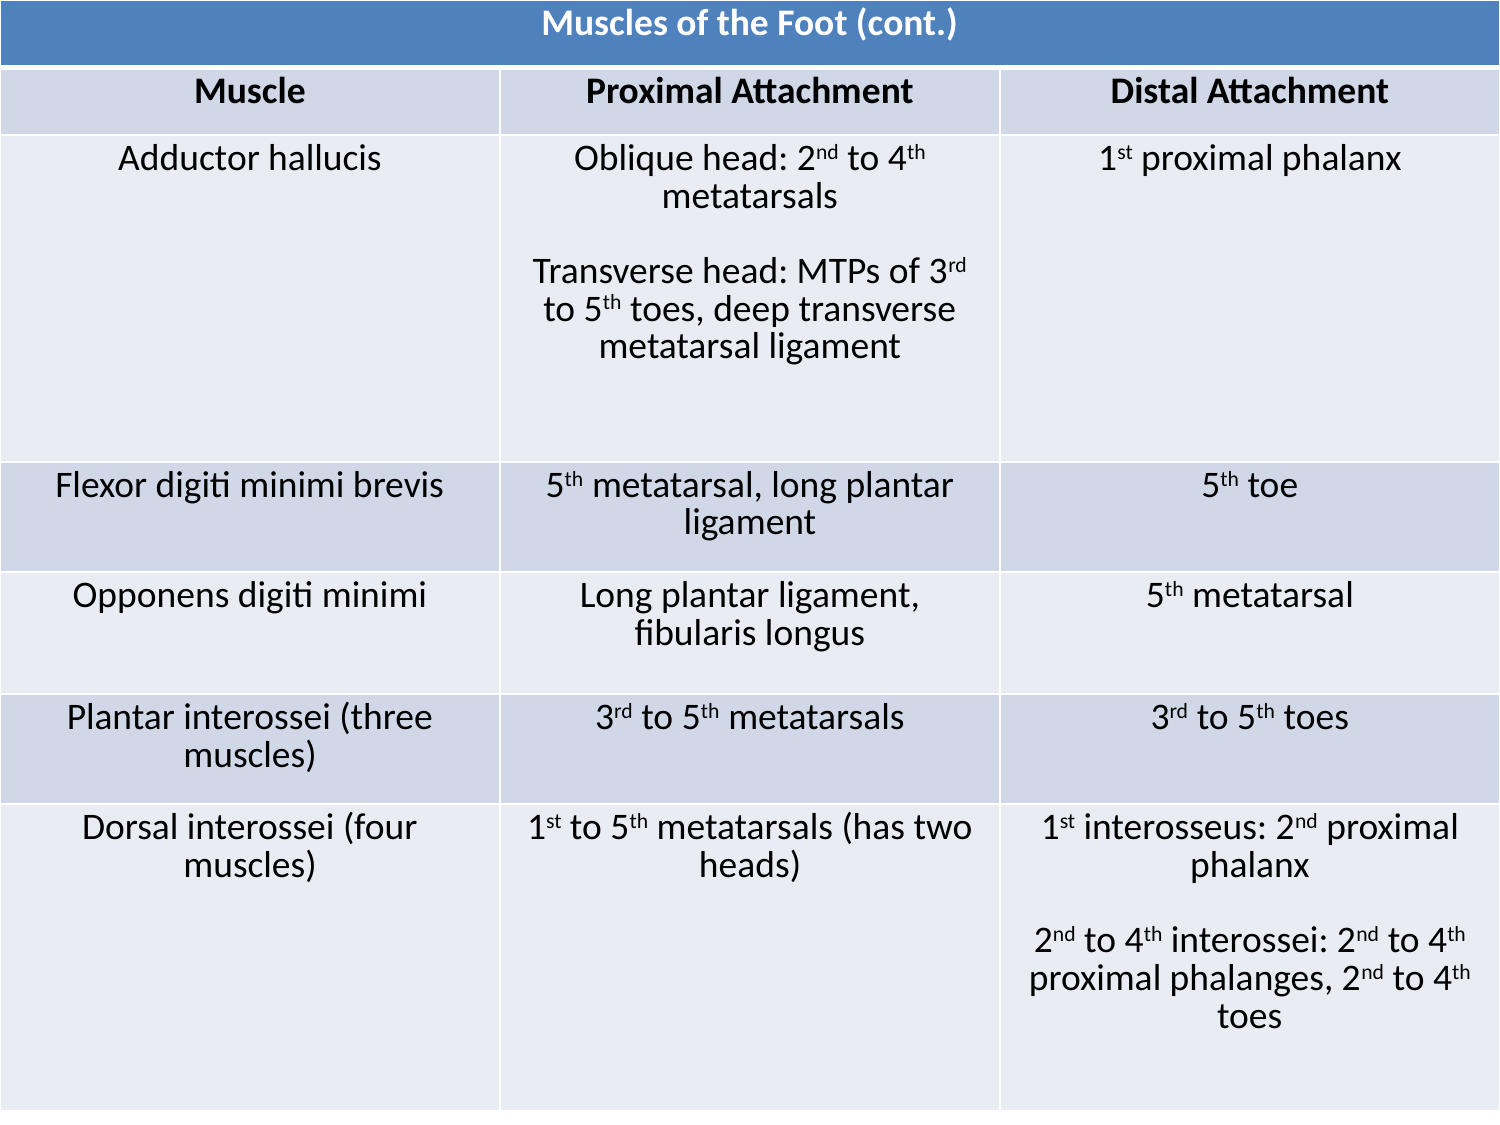

| Muscles of the Foot (cont.) |  |  |
| --- | --- | --- |
| Muscle | Proximal Attachment | Distal Attachment |
| Adductor hallucis | Oblique head: 2nd to 4th metatarsals Transverse head: MTPs of 3rd to 5th toes, deep transverse metatarsal ligament | 1st proximal phalanx |
| Flexor digiti minimi brevis | 5th metatarsal, long plantar ligament | 5th toe |
| Opponens digiti minimi | Long plantar ligament, fibularis longus | 5th metatarsal |
| Plantar interossei (three muscles) | 3rd to 5th metatarsals | 3rd to 5th toes |
| Dorsal interossei (four muscles) | 1st to 5th metatarsals (has two heads) | 1st interosseus: 2nd proximal phalanx 2nd to 4th interossei: 2nd to 4th proximal phalanges, 2nd to 4th toes |